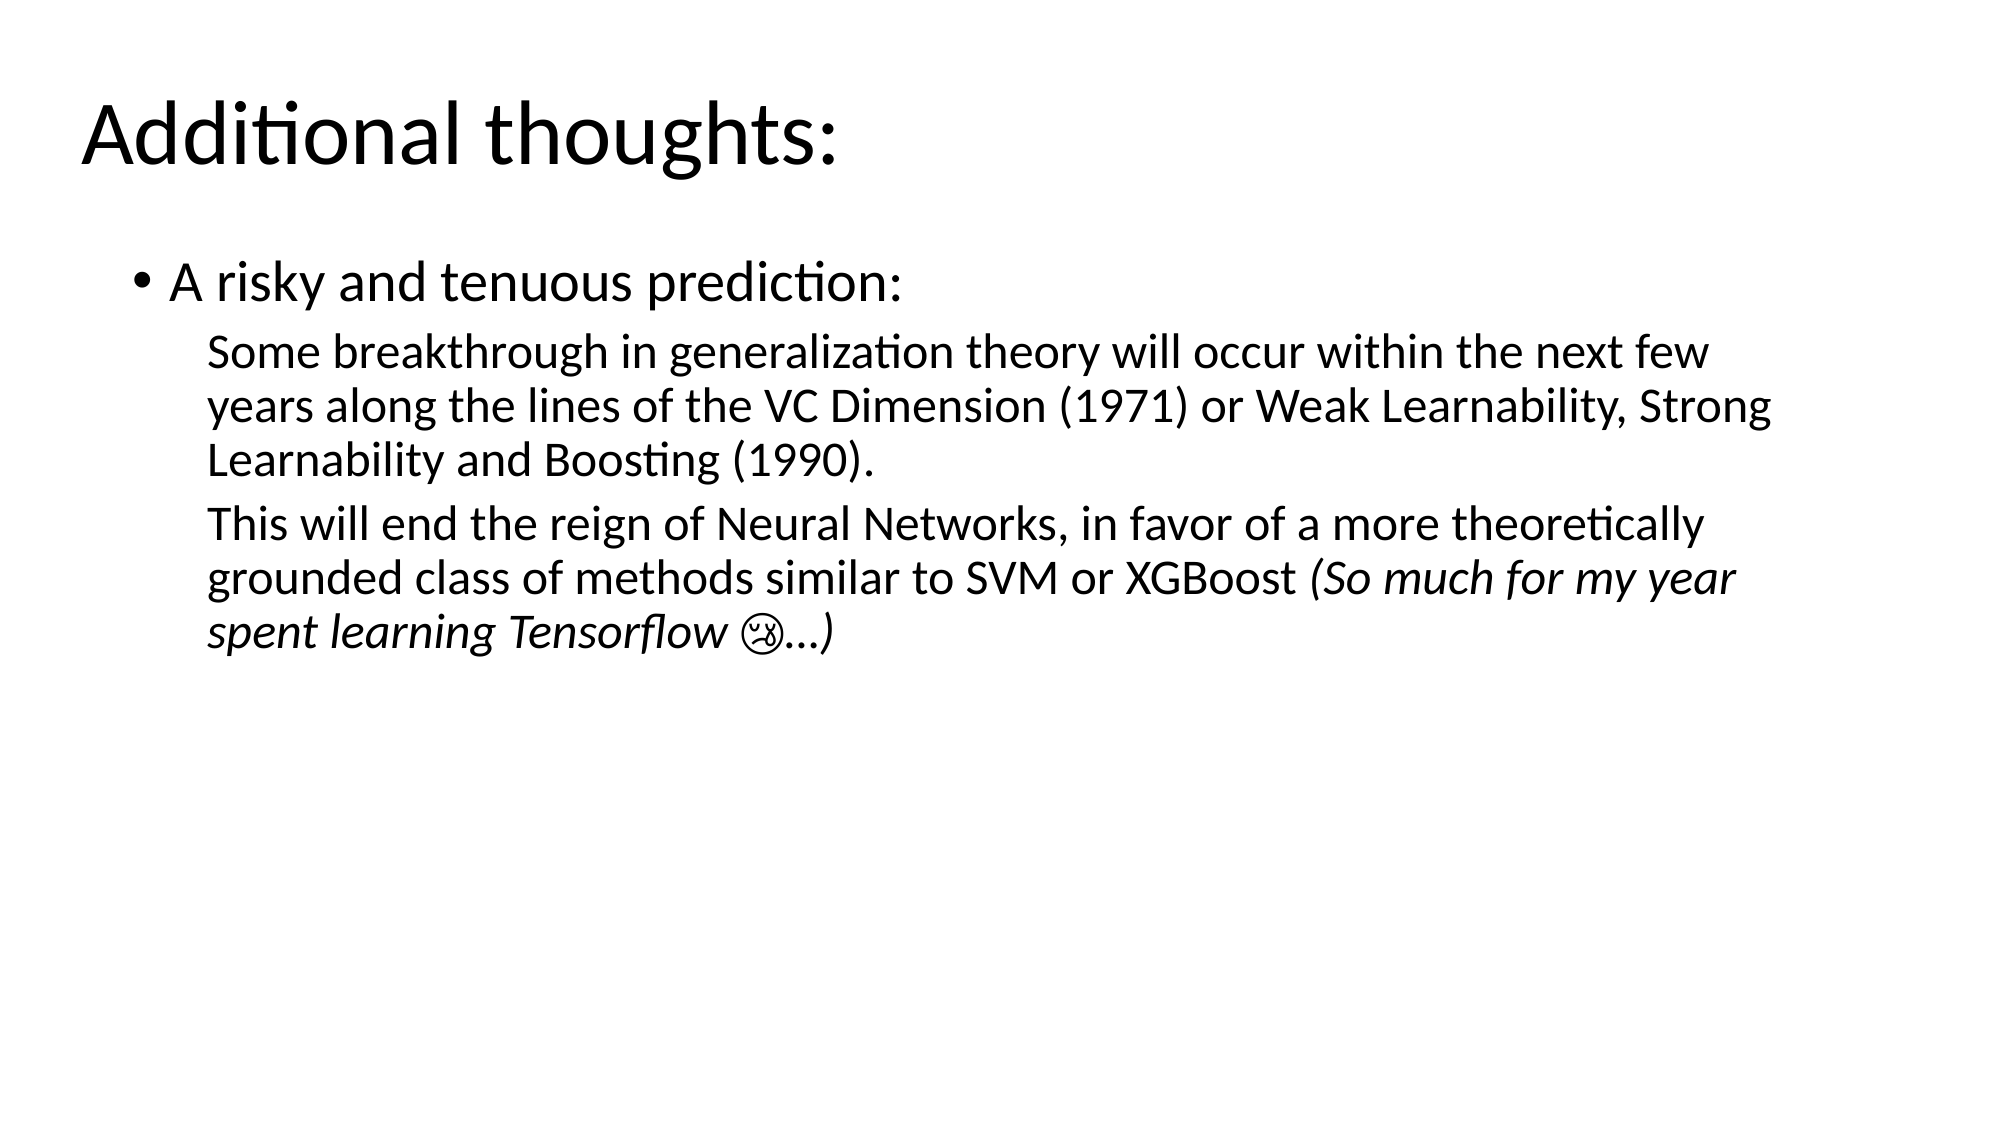

# Additional thoughts:
A risky and tenuous prediction:
Some breakthrough in generalization theory will occur within the next few years along the lines of the VC Dimension (1971) or Weak Learnability, Strong Learnability and Boosting (1990).
This will end the reign of Neural Networks, in favor of a more theoretically grounded class of methods similar to SVM or XGBoost (So much for my year spent learning Tensorflow 😢…)